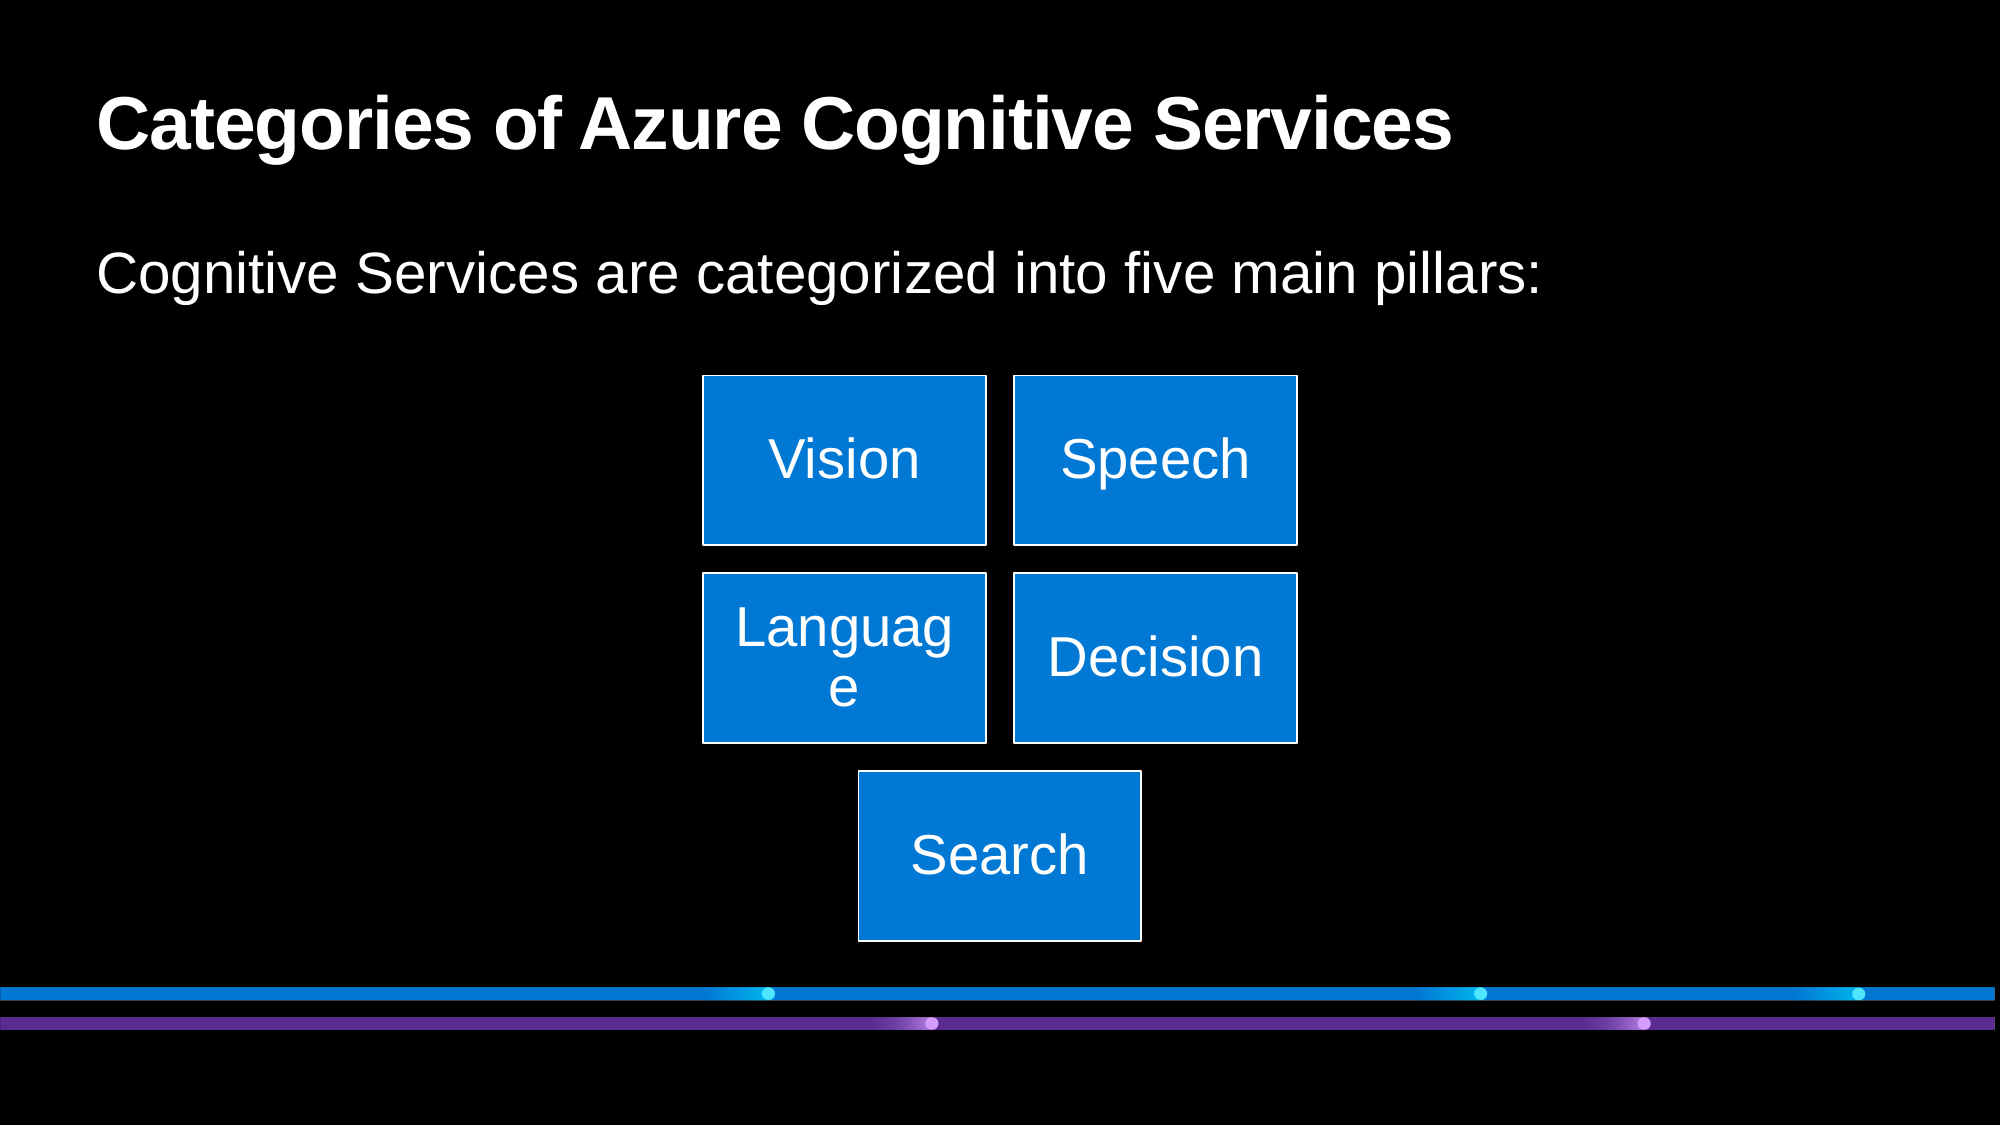

# Categories of Azure Cognitive Services
Cognitive Services are categorized into five main pillars:
Vision
Speech
Language
Decision
Search